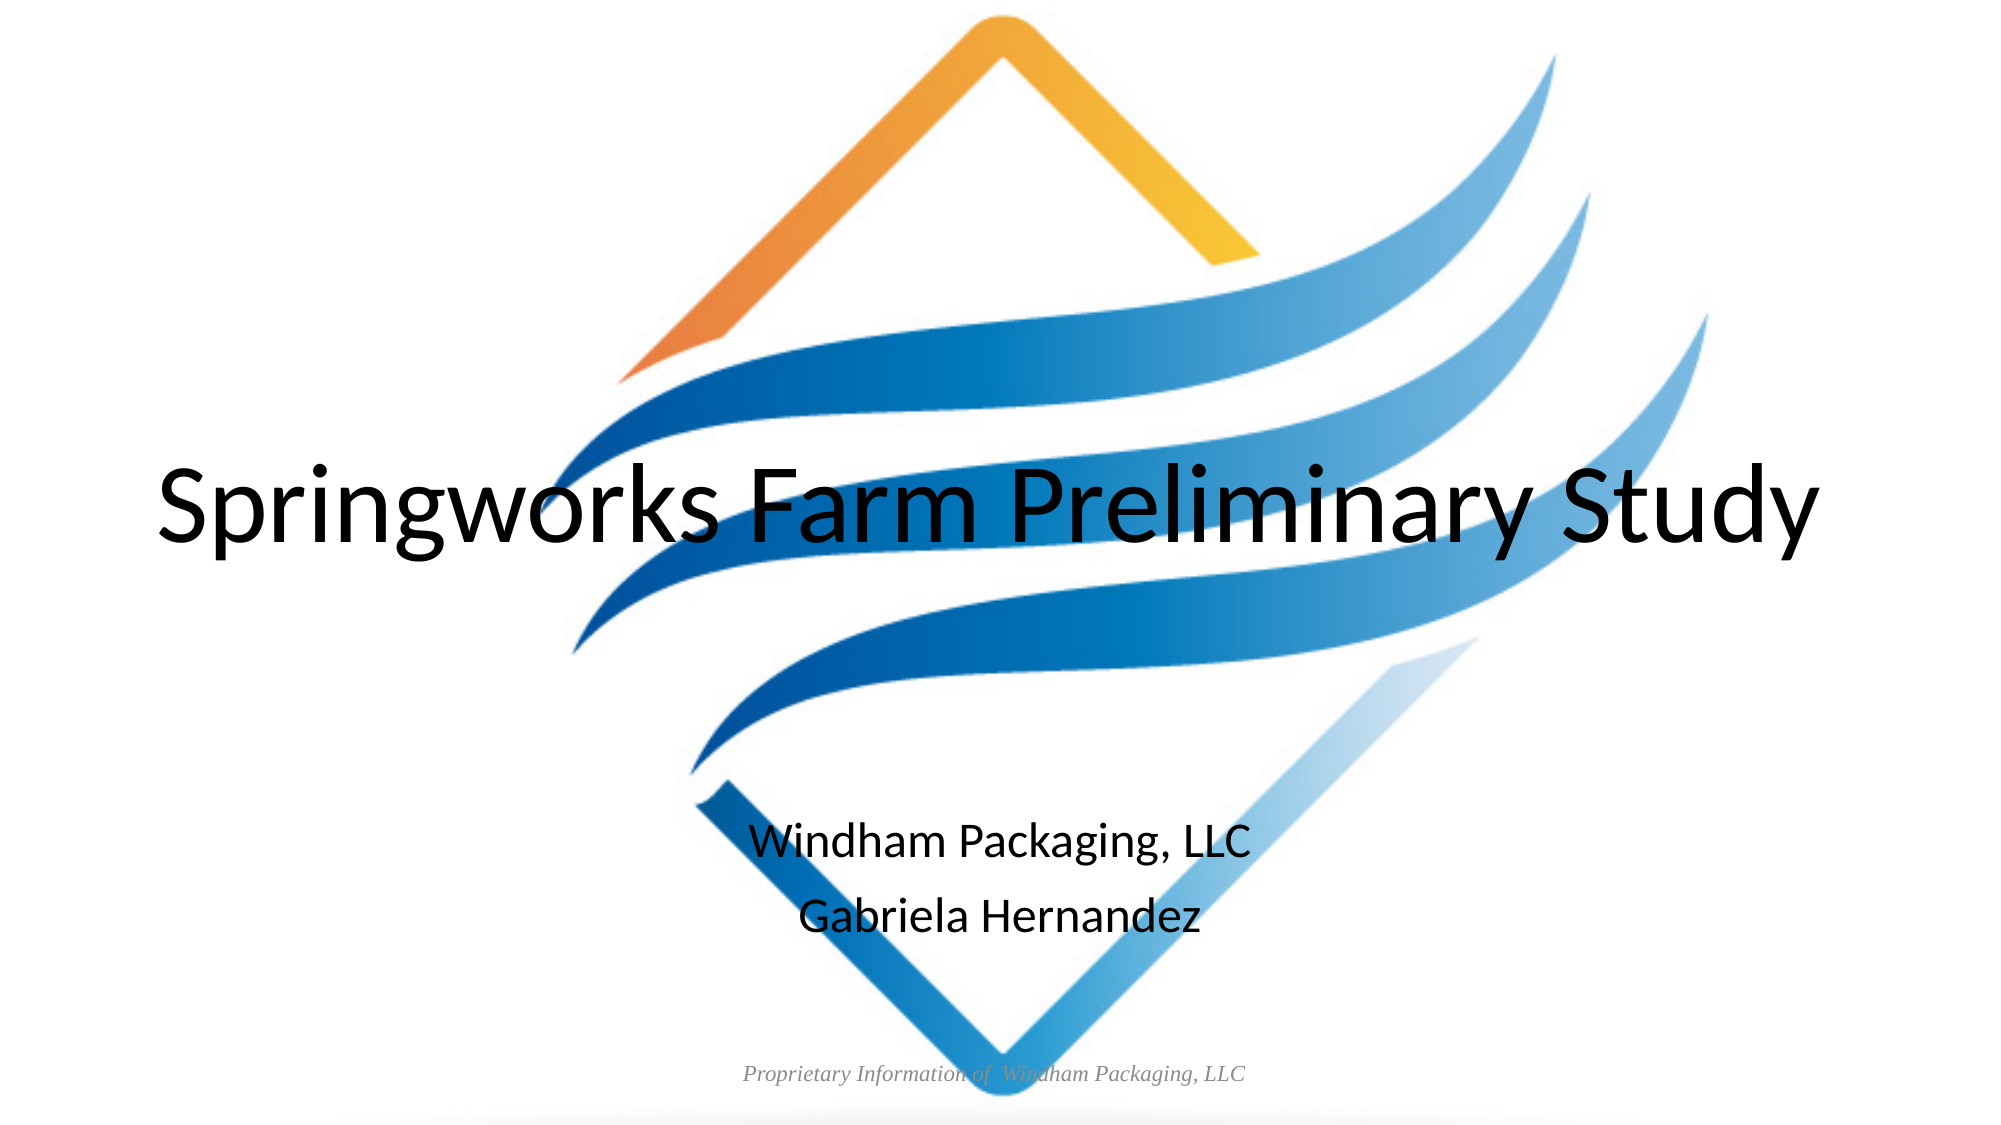

# Springworks Farm Preliminary Study

Windham Packaging, LLC
Gabriela Hernandez

Proprietary Information of  Windham Packaging, LLC